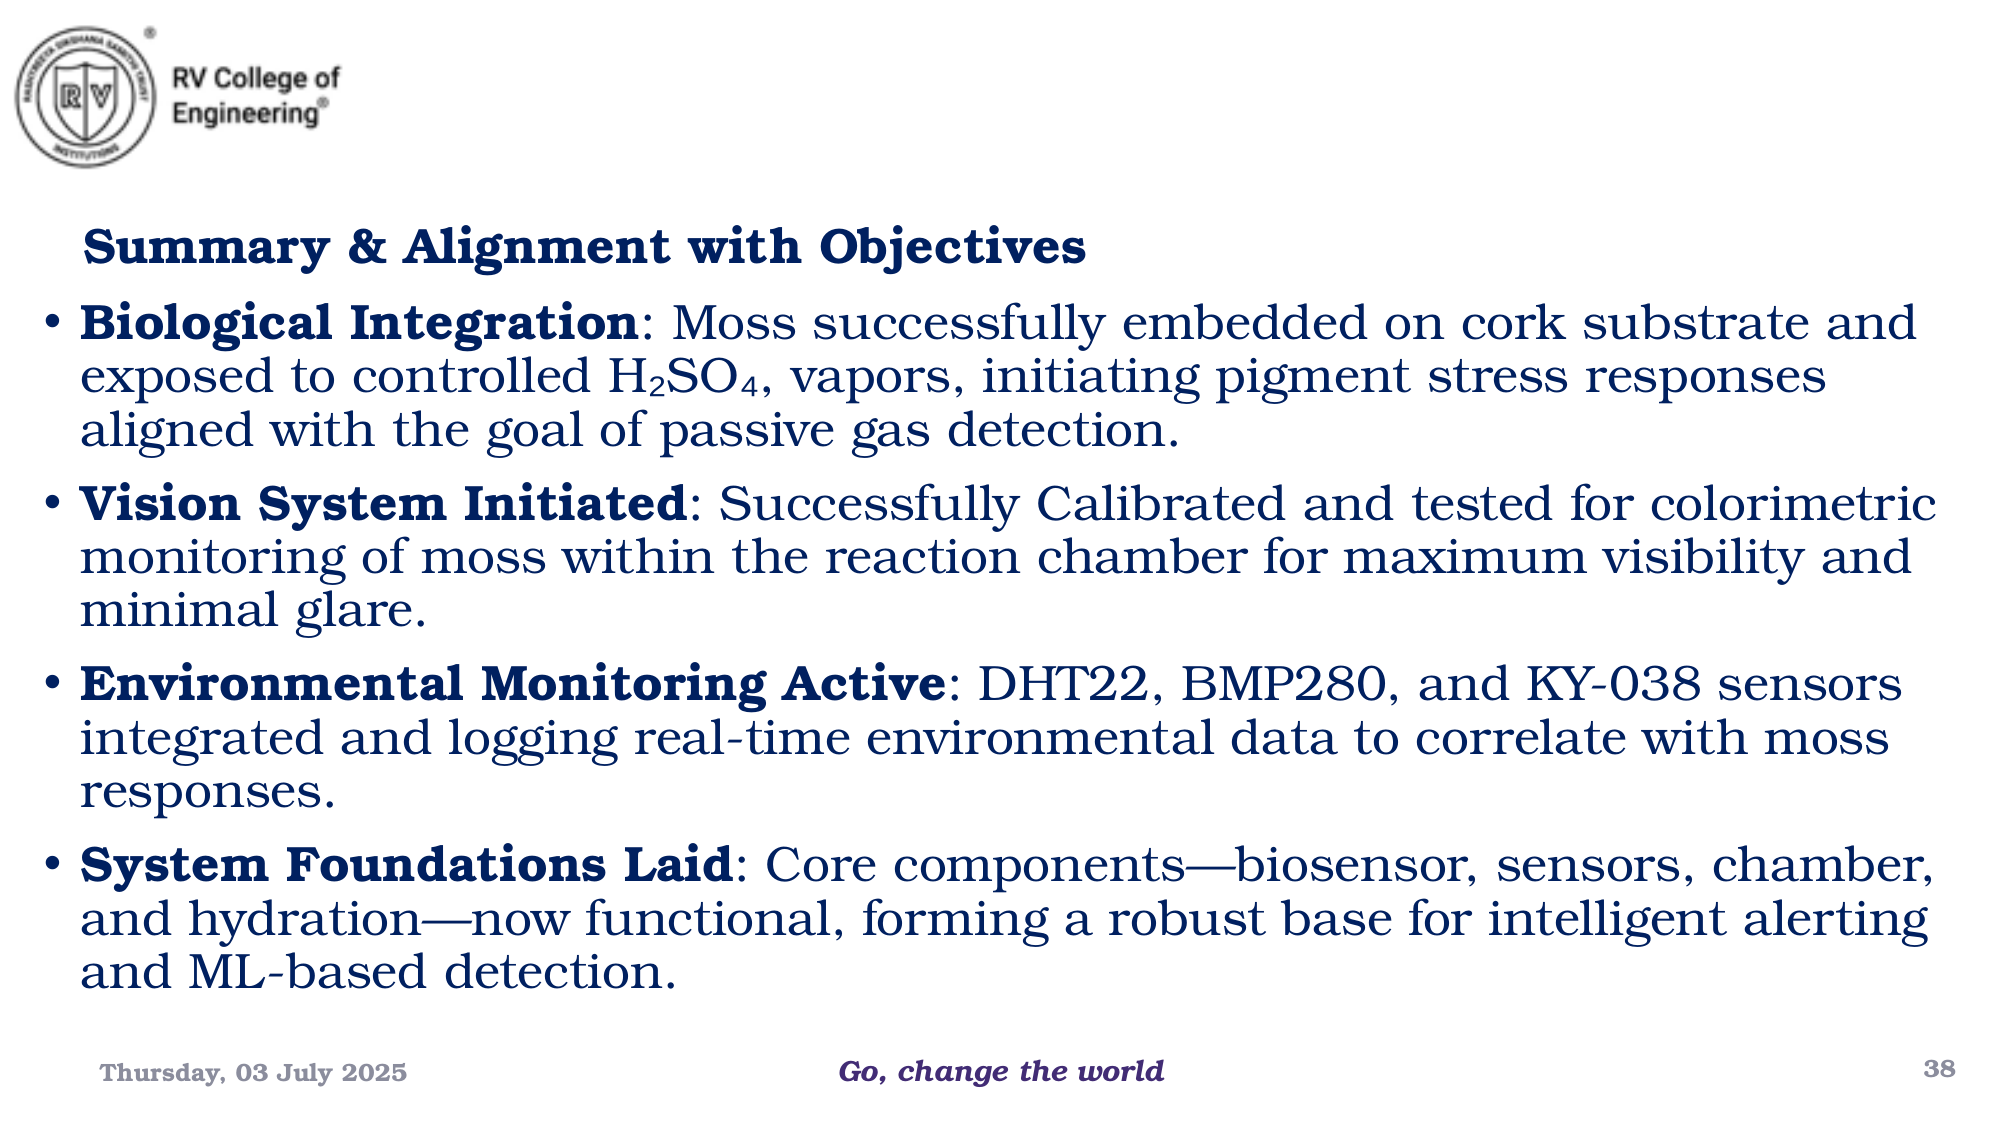

Summary & Alignment with Objectives
Biological Integration: Moss successfully embedded on cork substrate and exposed to controlled H₂SO₄, vapors, initiating pigment stress responses aligned with the goal of passive gas detection.
Vision System Initiated: Successfully Calibrated and tested for colorimetric monitoring of moss within the reaction chamber for maximum visibility and minimal glare.
Environmental Monitoring Active: DHT22, BMP280, and KY-038 sensors integrated and logging real-time environmental data to correlate with moss responses.
System Foundations Laid: Core components—biosensor, sensors, chamber, and hydration—now functional, forming a robust base for intelligent alerting and ML-based detection.
Thursday, 03 July 2025
38